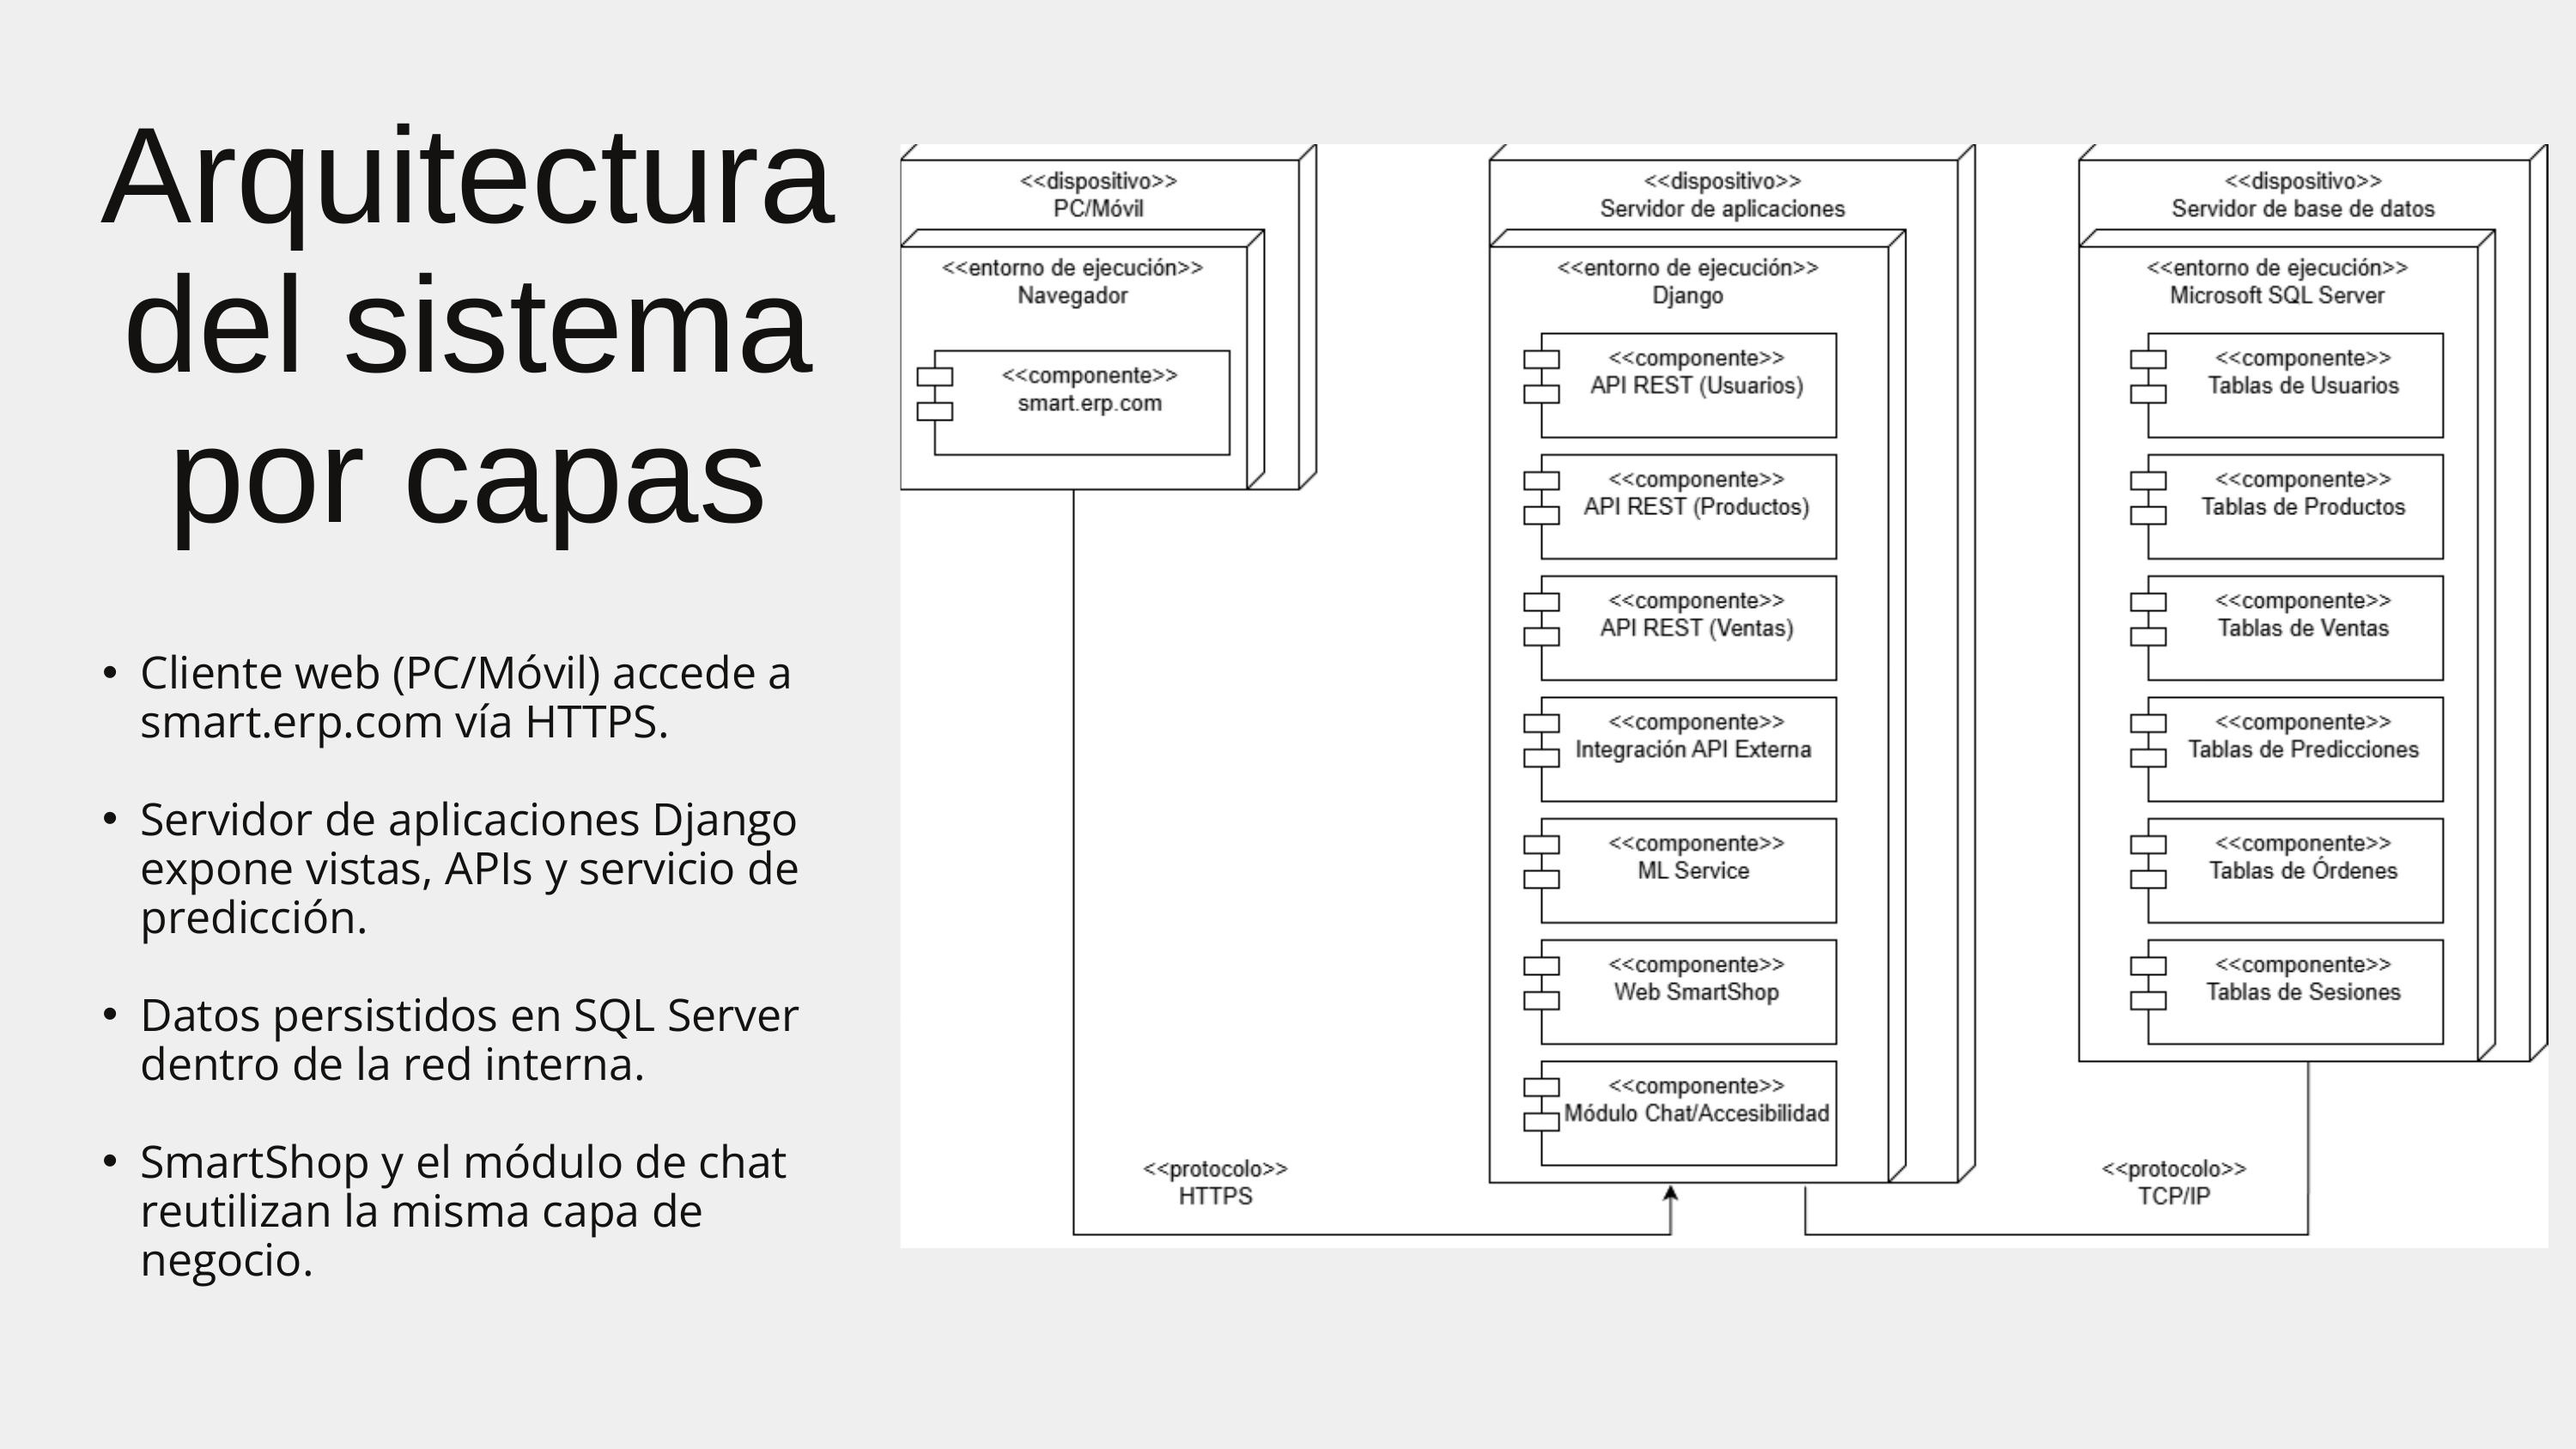

Arquitectura del sistema por capas

Cliente web (PC/Móvil) accede a smart.erp.com vía HTTPS.

Servidor de aplicaciones Django expone vistas, APIs y servicio de predicción.

Datos persistidos en SQL Server dentro de la red interna.

SmartShop y el módulo de chat reutilizan la misma capa de negocio.